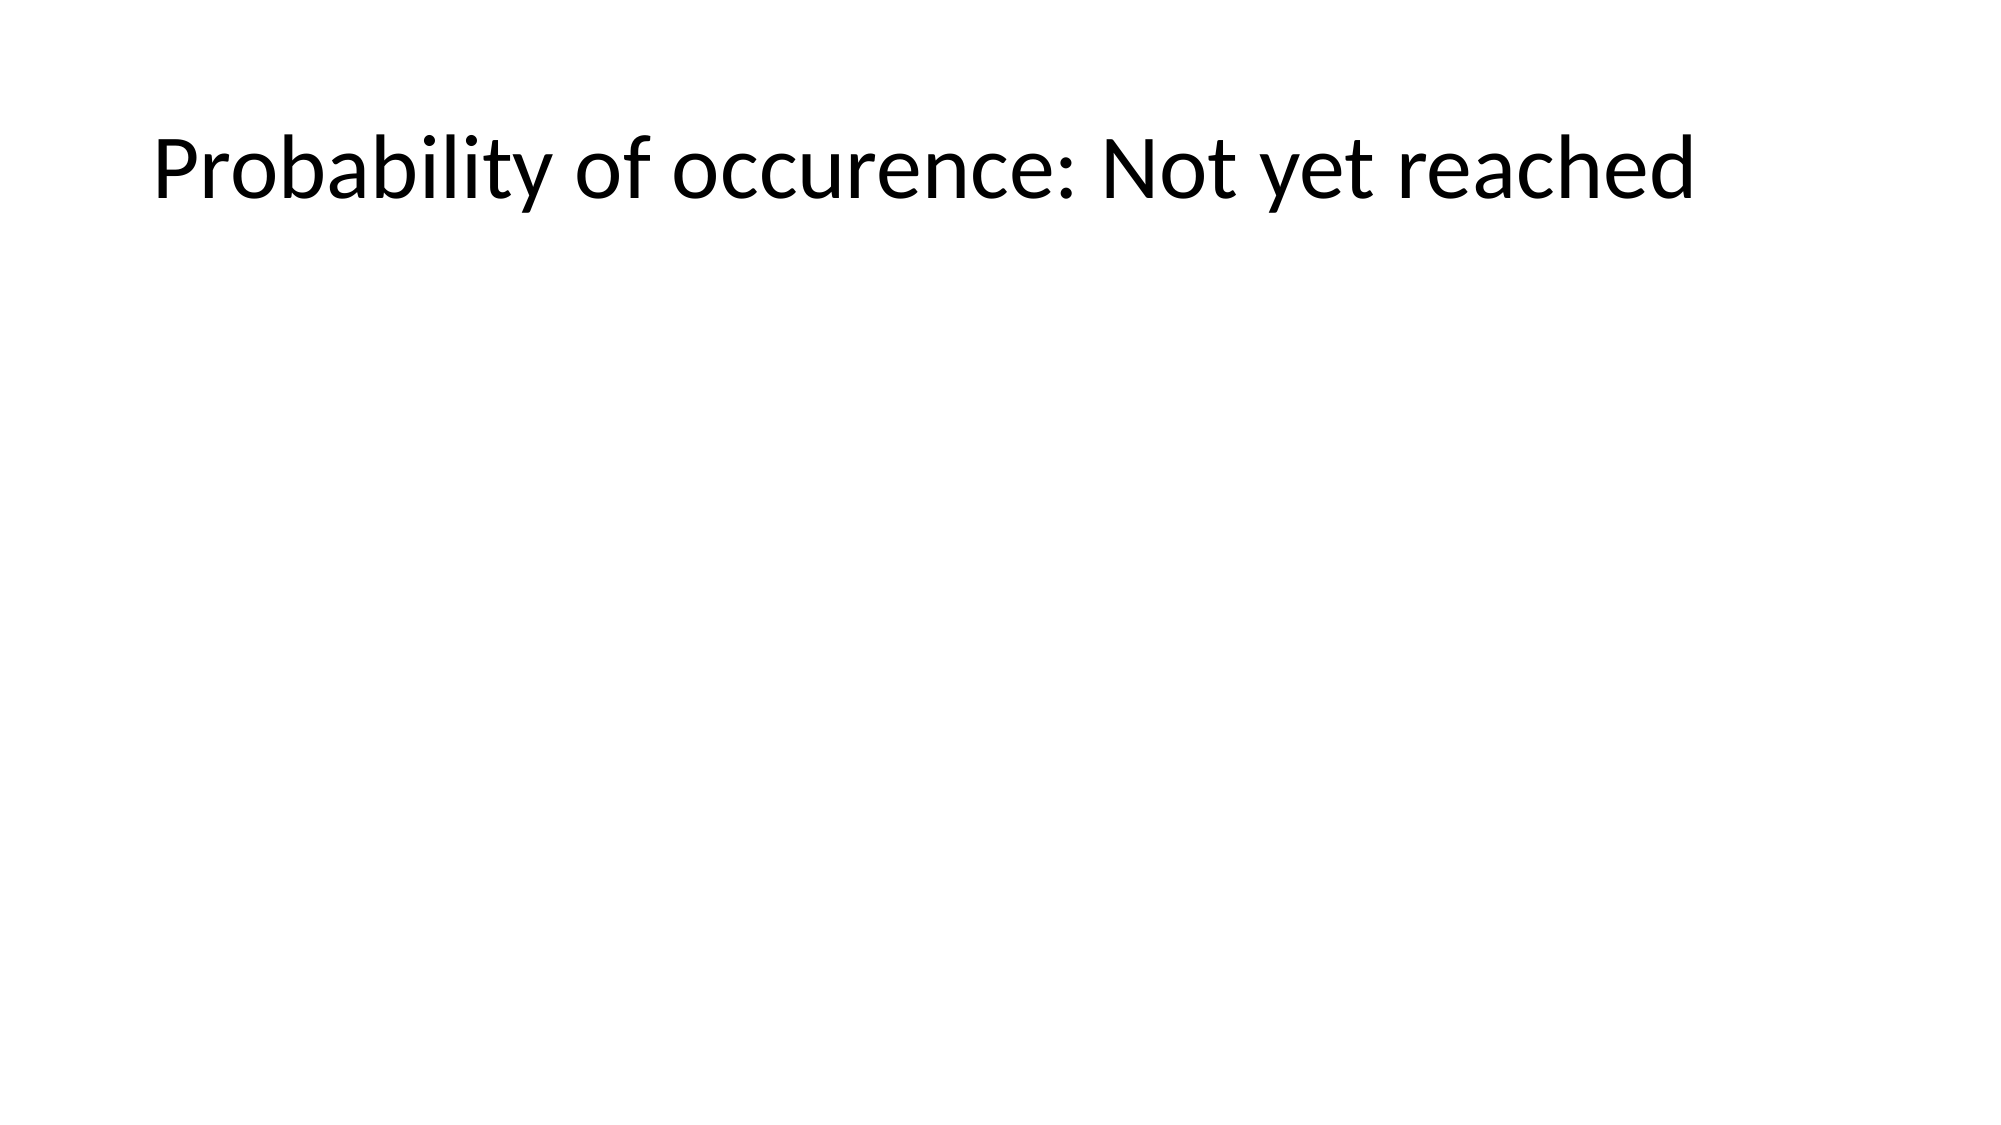

# Probability of occurence: Not yet reached